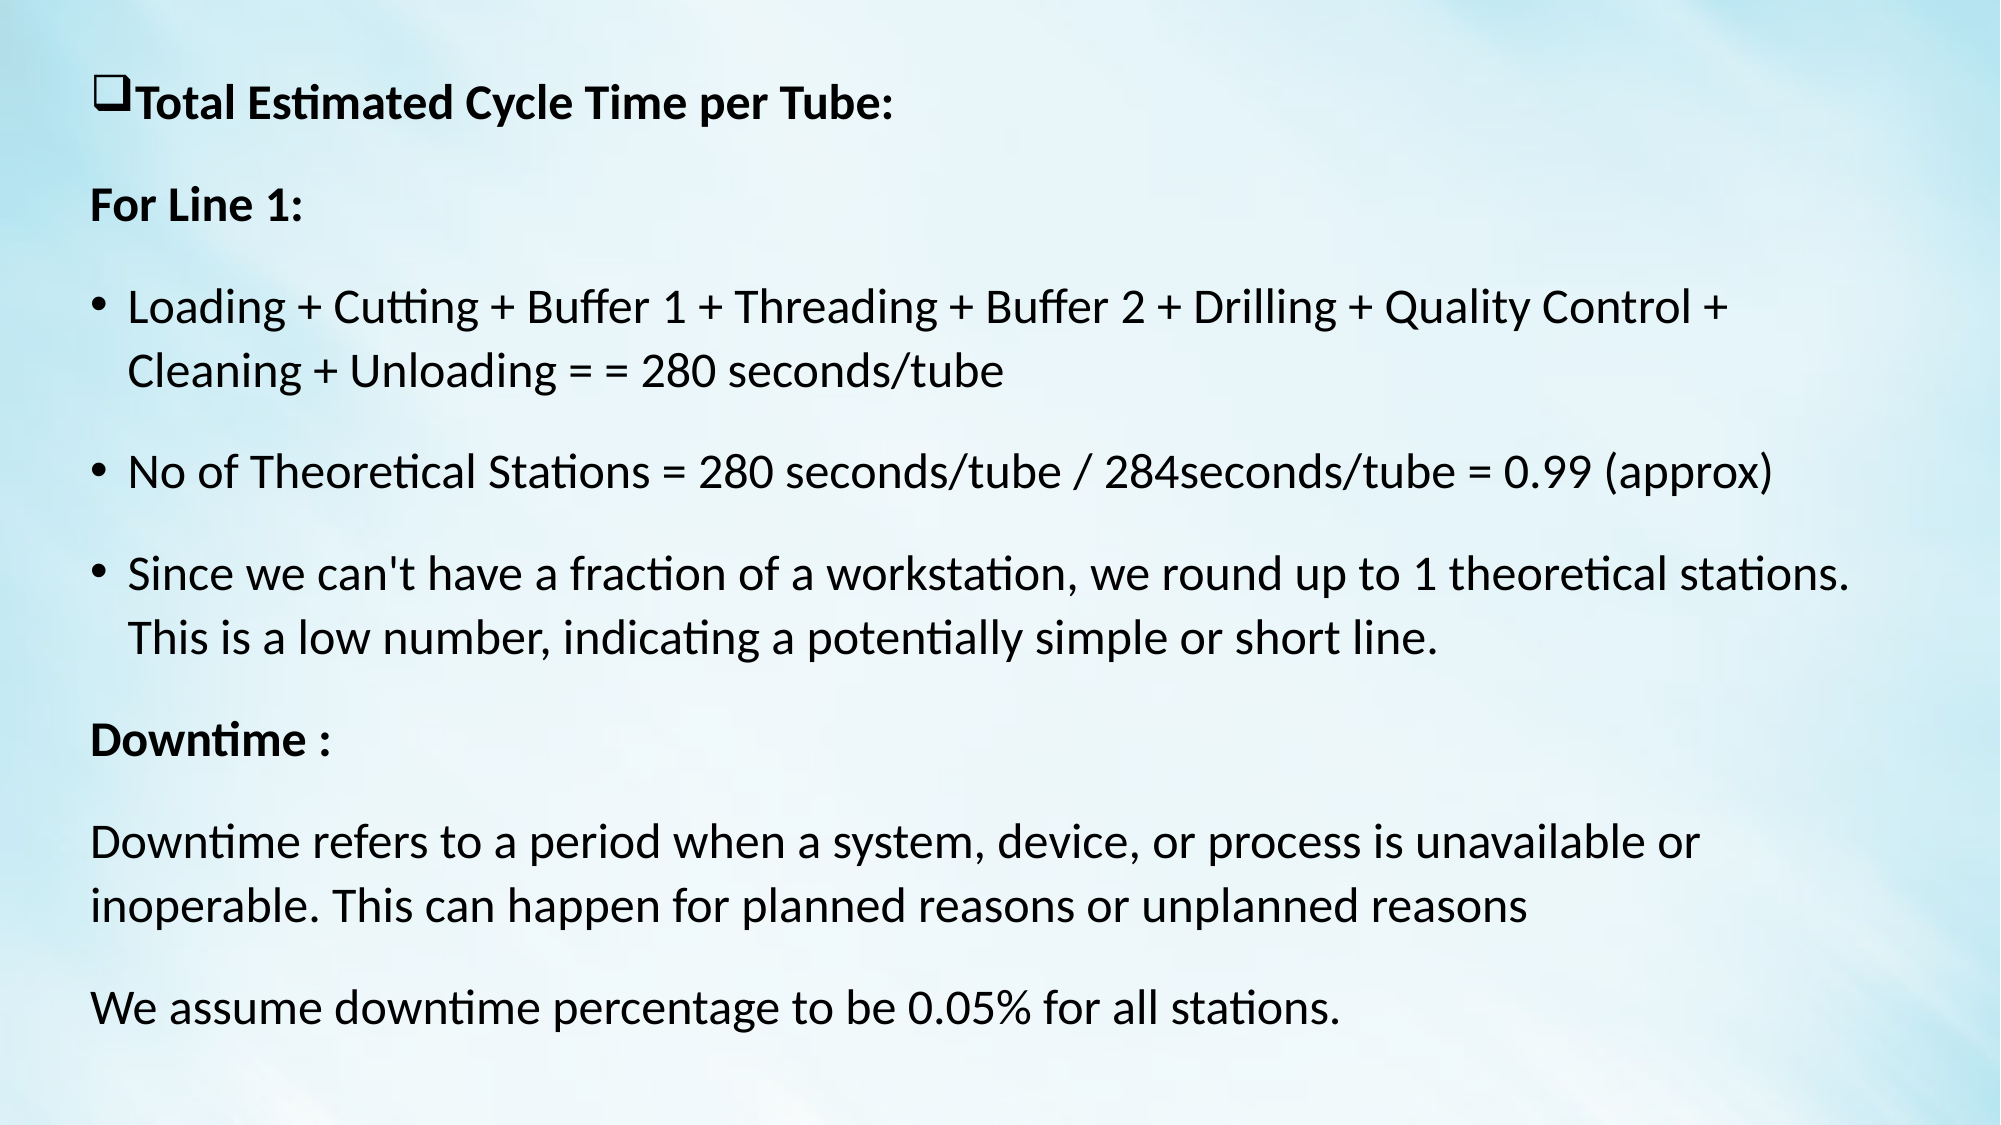

Total Estimated Cycle Time per Tube:
For Line 1:
Loading + Cutting + Buffer 1 + Threading + Buffer 2 + Drilling + Quality Control + Cleaning + Unloading = = 280 seconds/tube
No of Theoretical Stations = 280 seconds/tube / 284seconds/tube = 0.99 (approx)
Since we can't have a fraction of a workstation, we round up to 1 theoretical stations. This is a low number, indicating a potentially simple or short line.
Downtime :
Downtime refers to a period when a system, device, or process is unavailable or inoperable. This can happen for planned reasons or unplanned reasons
We assume downtime percentage to be 0.05% for all stations.